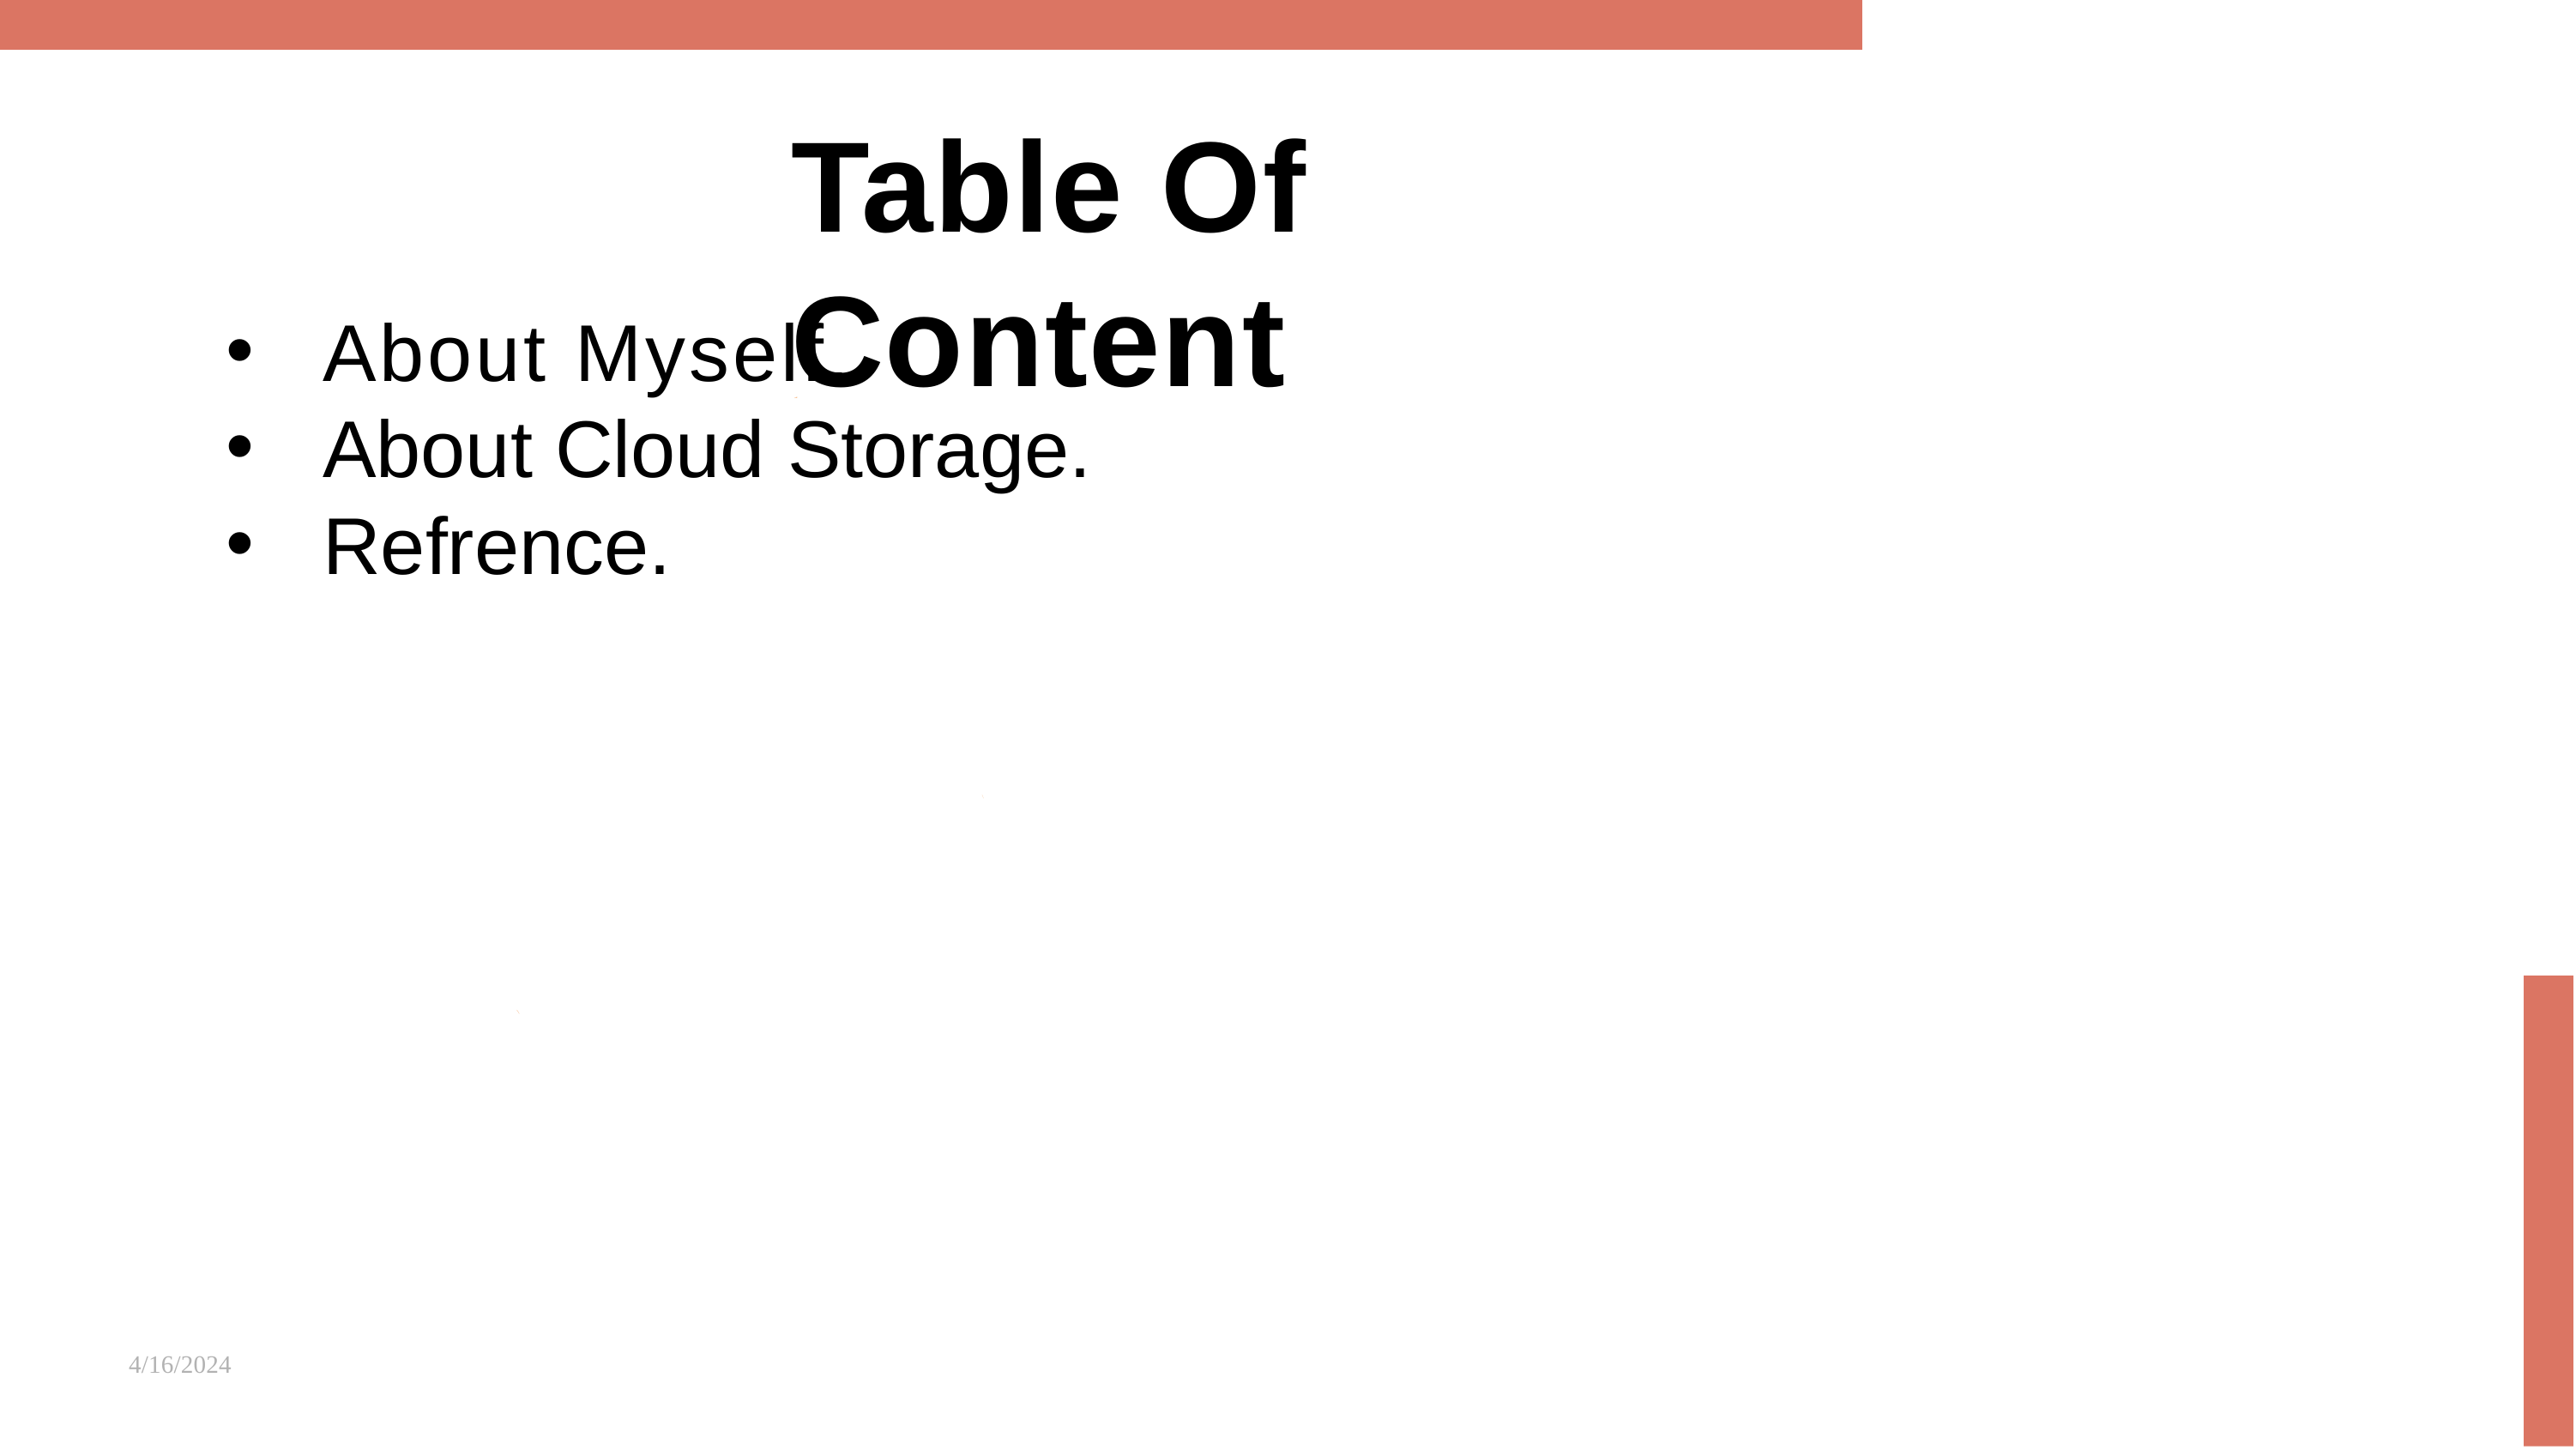

# Table Of Content
About Myself.
About Cloud Storage.
Refrence.

4/16/2024
2102020101798
2